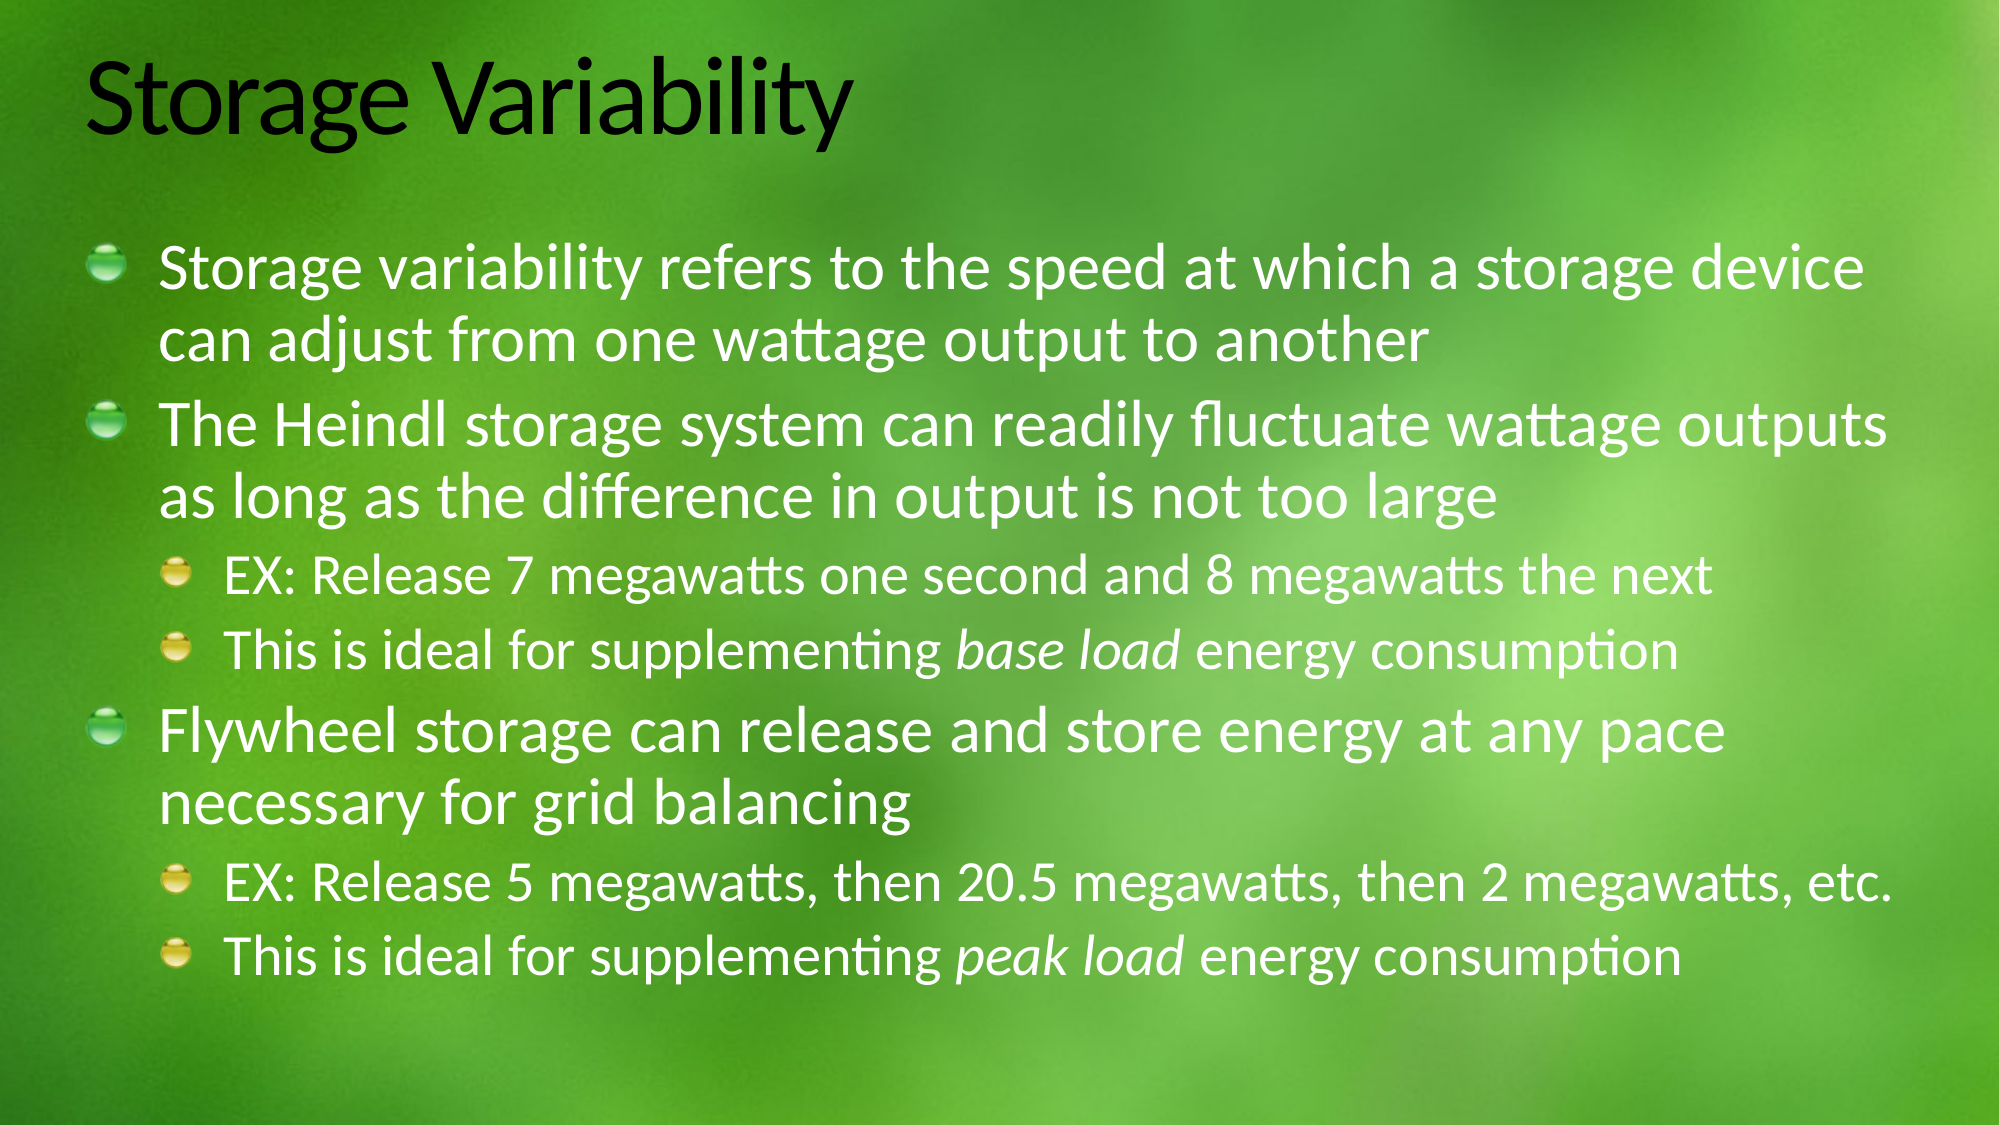

# Storage Variability
Storage variability refers to the speed at which a storage device can adjust from one wattage output to another
The Heindl storage system can readily fluctuate wattage outputs as long as the difference in output is not too large
EX: Release 7 megawatts one second and 8 megawatts the next
This is ideal for supplementing base load energy consumption
Flywheel storage can release and store energy at any pace necessary for grid balancing
EX: Release 5 megawatts, then 20.5 megawatts, then 2 megawatts, etc.
This is ideal for supplementing peak load energy consumption